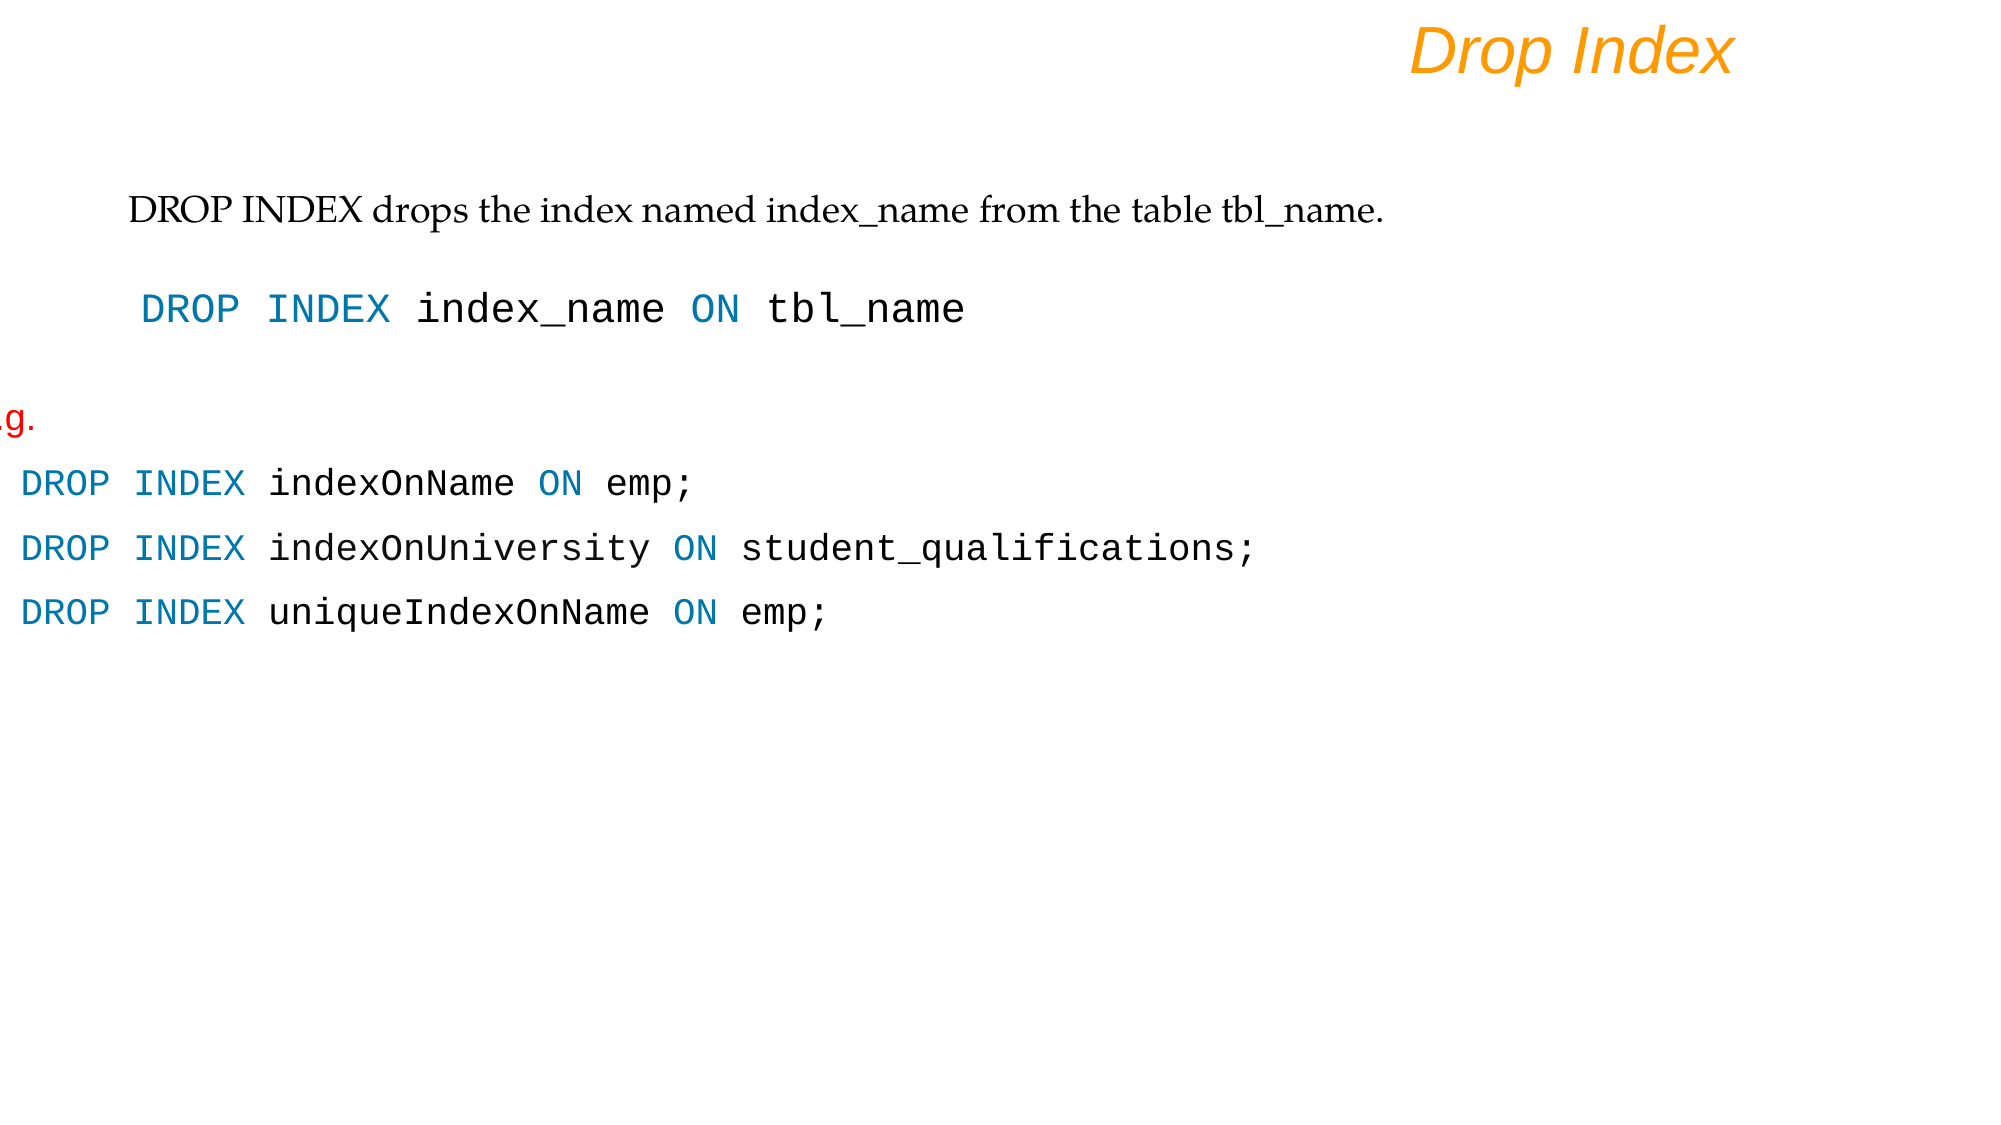

Drop Index
DROP INDEX drops the index named index_name from the table tbl_name.
DROP INDEX index_name ON tbl_name
e.g.

DROP INDEX indexOnName ON emp;

DROP INDEX indexOnUniversity ON student_qualifications;

DROP INDEX uniqueIndexOnName ON emp;